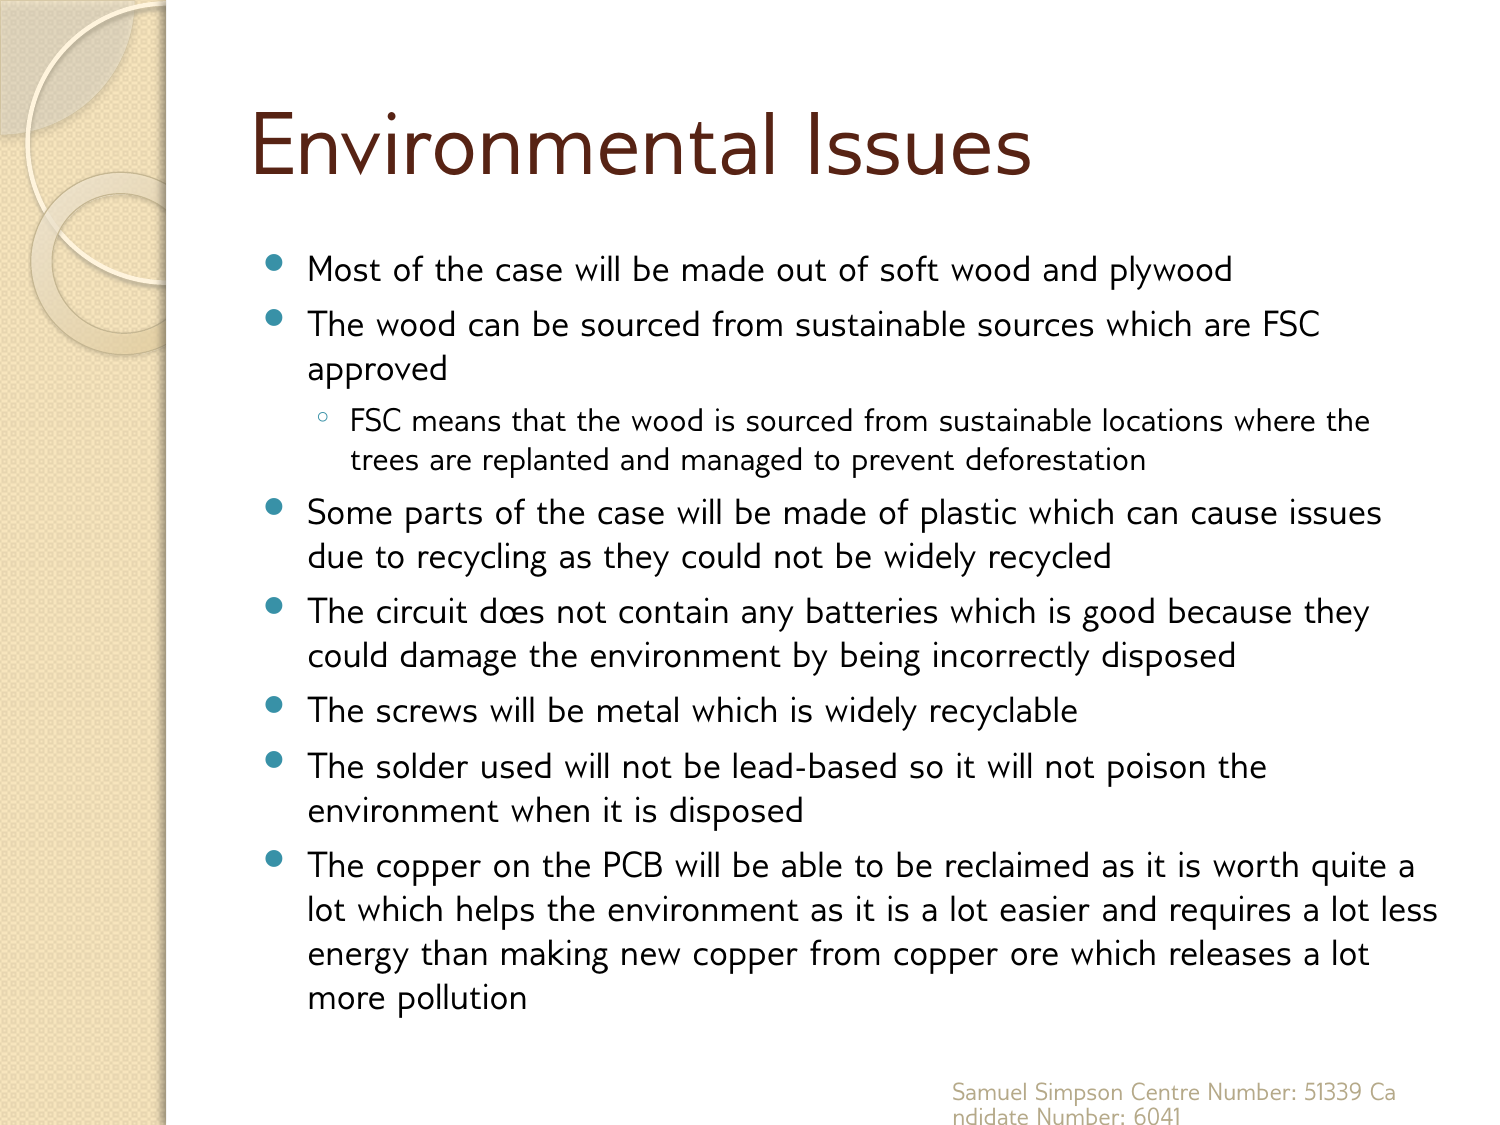

# Environmental Issues
Most of the case will be made out of soft wood and plywood
The wood can be sourced from sustainable sources which are FSC approved
FSC means that the wood is sourced from sustainable locations where the trees are replanted and managed to prevent deforestation
Some parts of the case will be made of plastic which can cause issues due to recycling as they could not be widely recycled
The circuit does not contain any batteries which is good because they could damage the environment by being incorrectly disposed
The screws will be metal which is widely recyclable
The solder used will not be lead-based so it will not poison the environment when it is disposed
The copper on the PCB will be able to be reclaimed as it is worth quite a lot which helps the environment as it is a lot easier and requires a lot less energy than making new copper from copper ore which releases a lot more pollution
Samuel Simpson Centre Number: 51339 Candidate Number: 6041